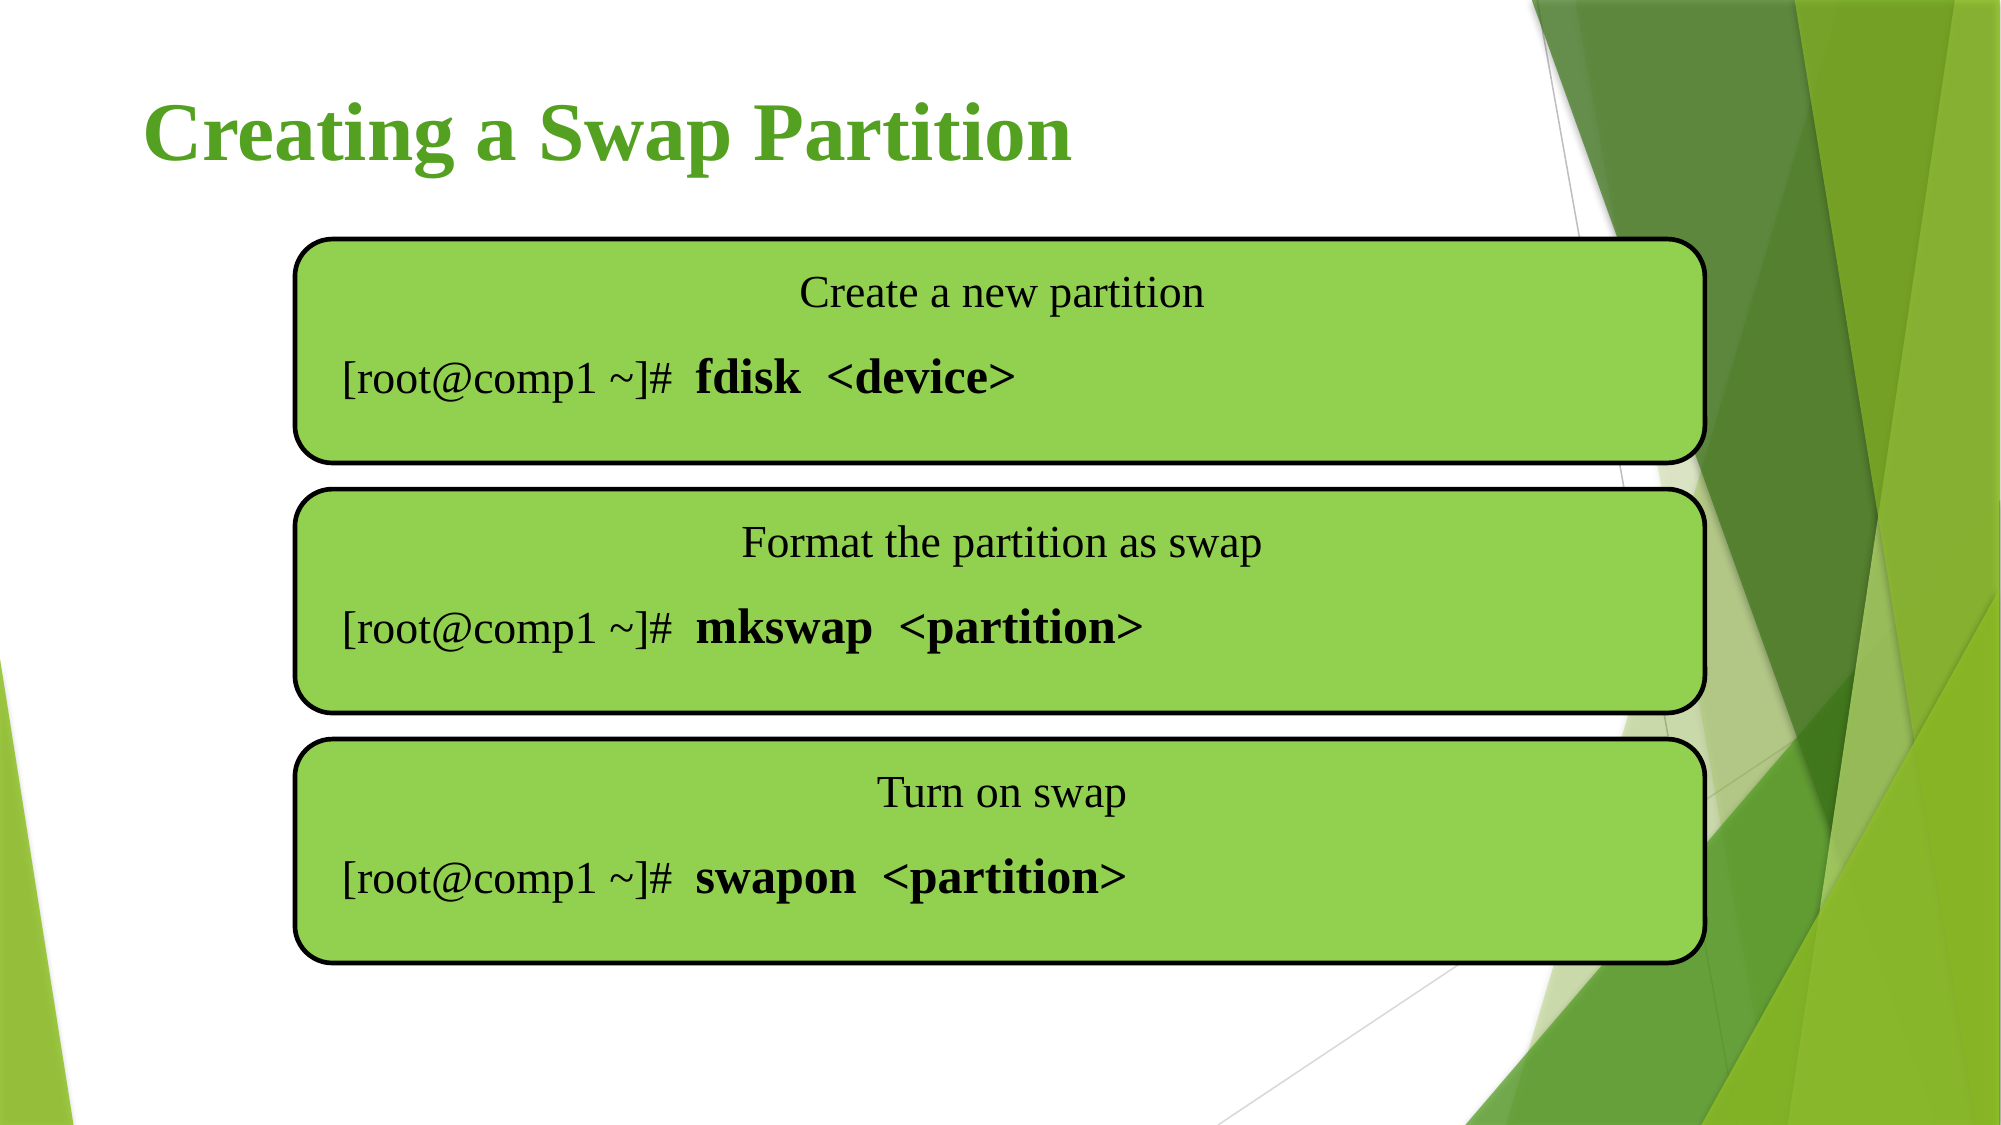

# Creating a Swap Partition

Create a new partition
[root@comp1 ~]#  fdisk  <device>

Format the partition as swap
[root@comp1 ~]#  mkswap  <partition>

Turn on swap
[root@comp1 ~]#  swapon  <partition>